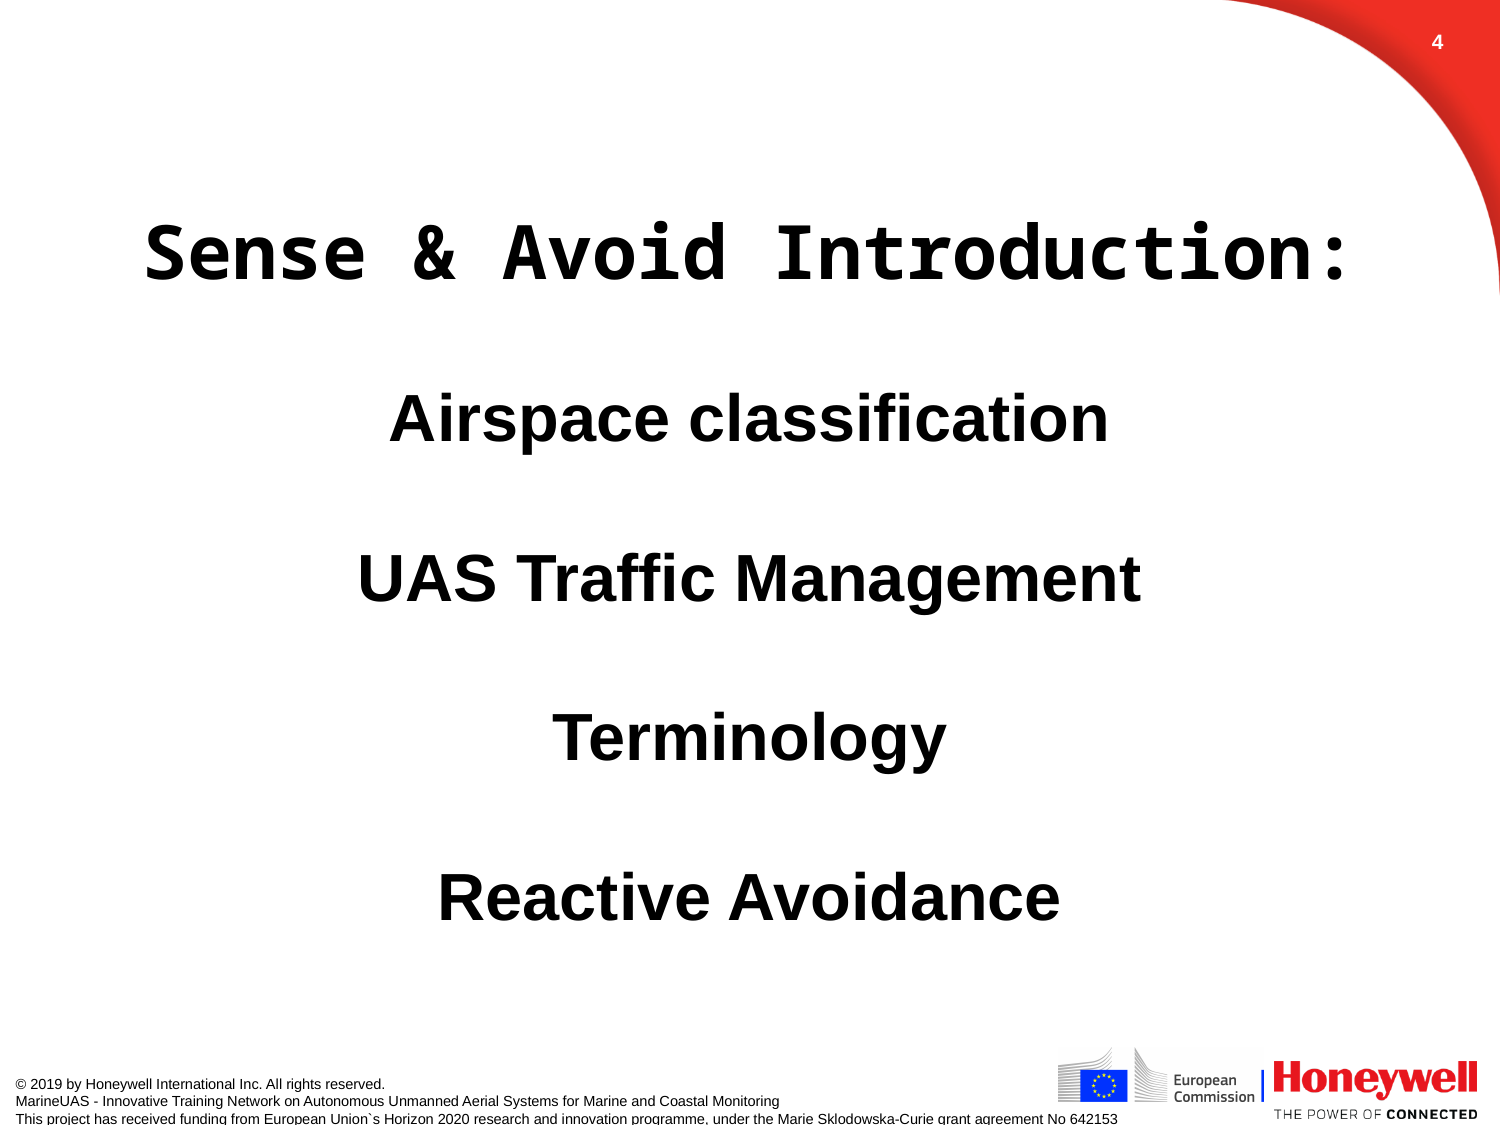

4
# Sense & Avoid Introduction: Airspace classification UAS Traffic Management Terminology Reactive Avoidance